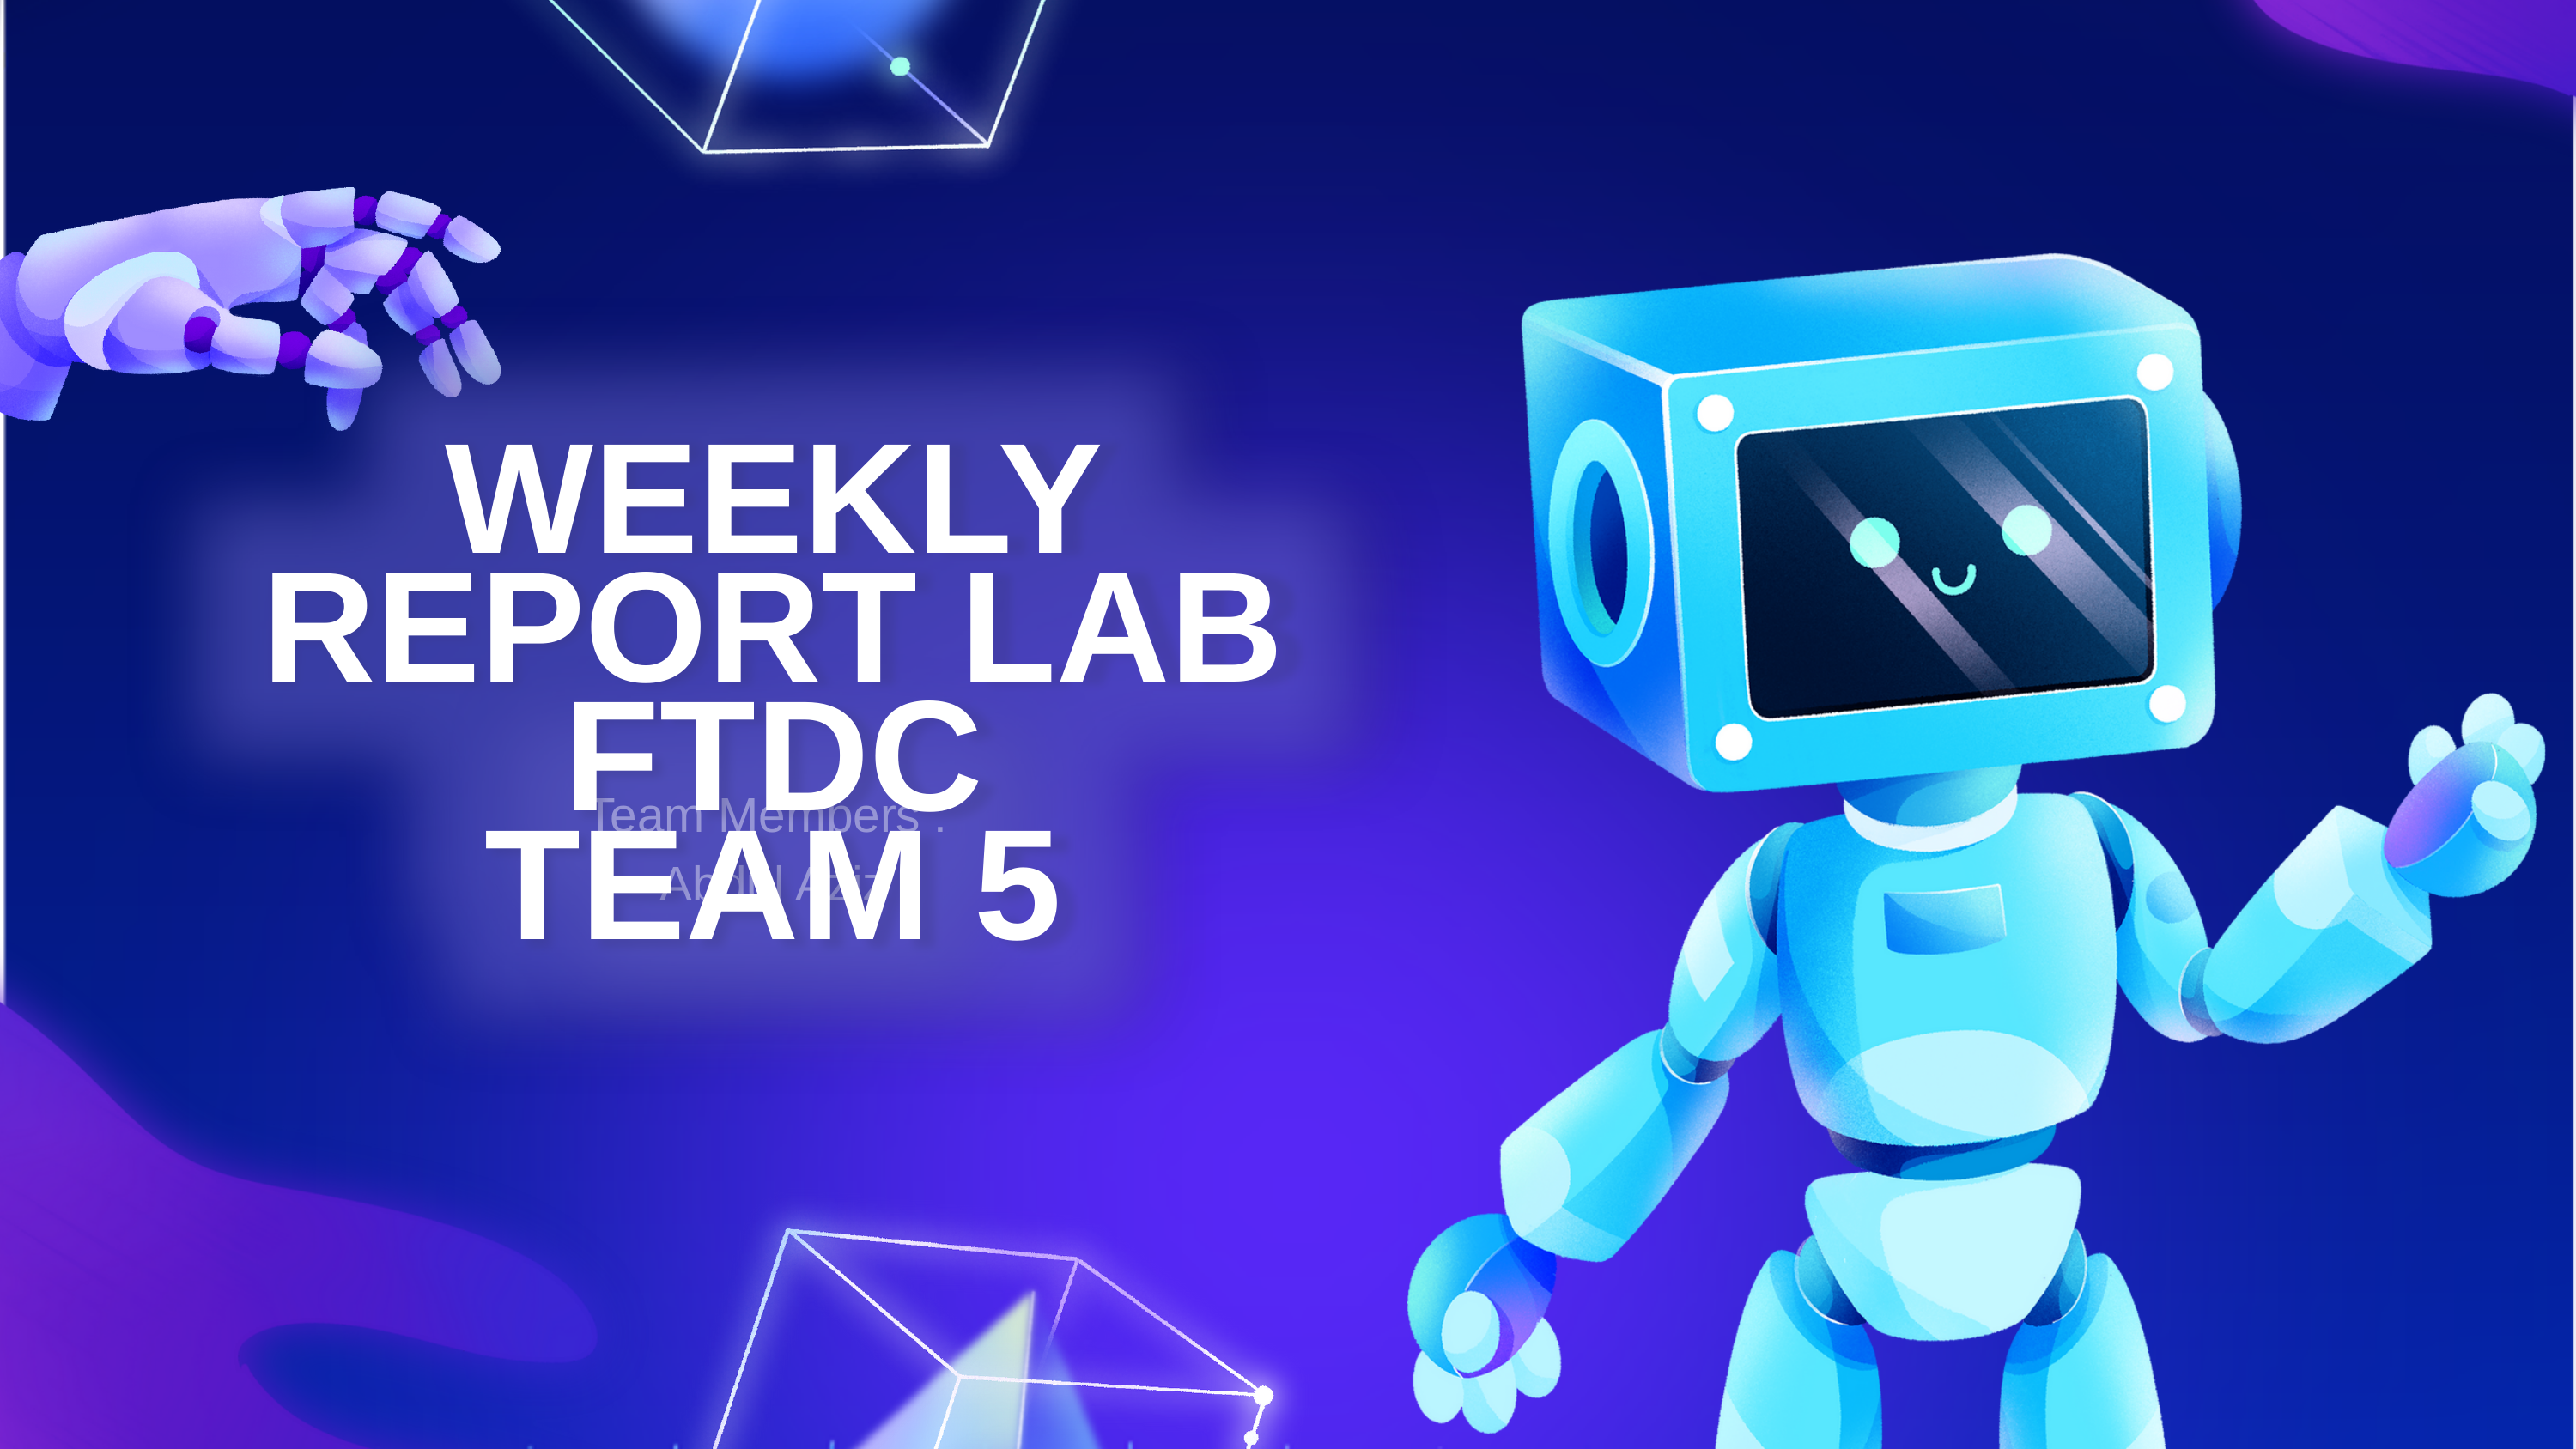

WEEKLY REPORT LAB FTDC
TEAM 5
Team Members :
Abdul Aziz